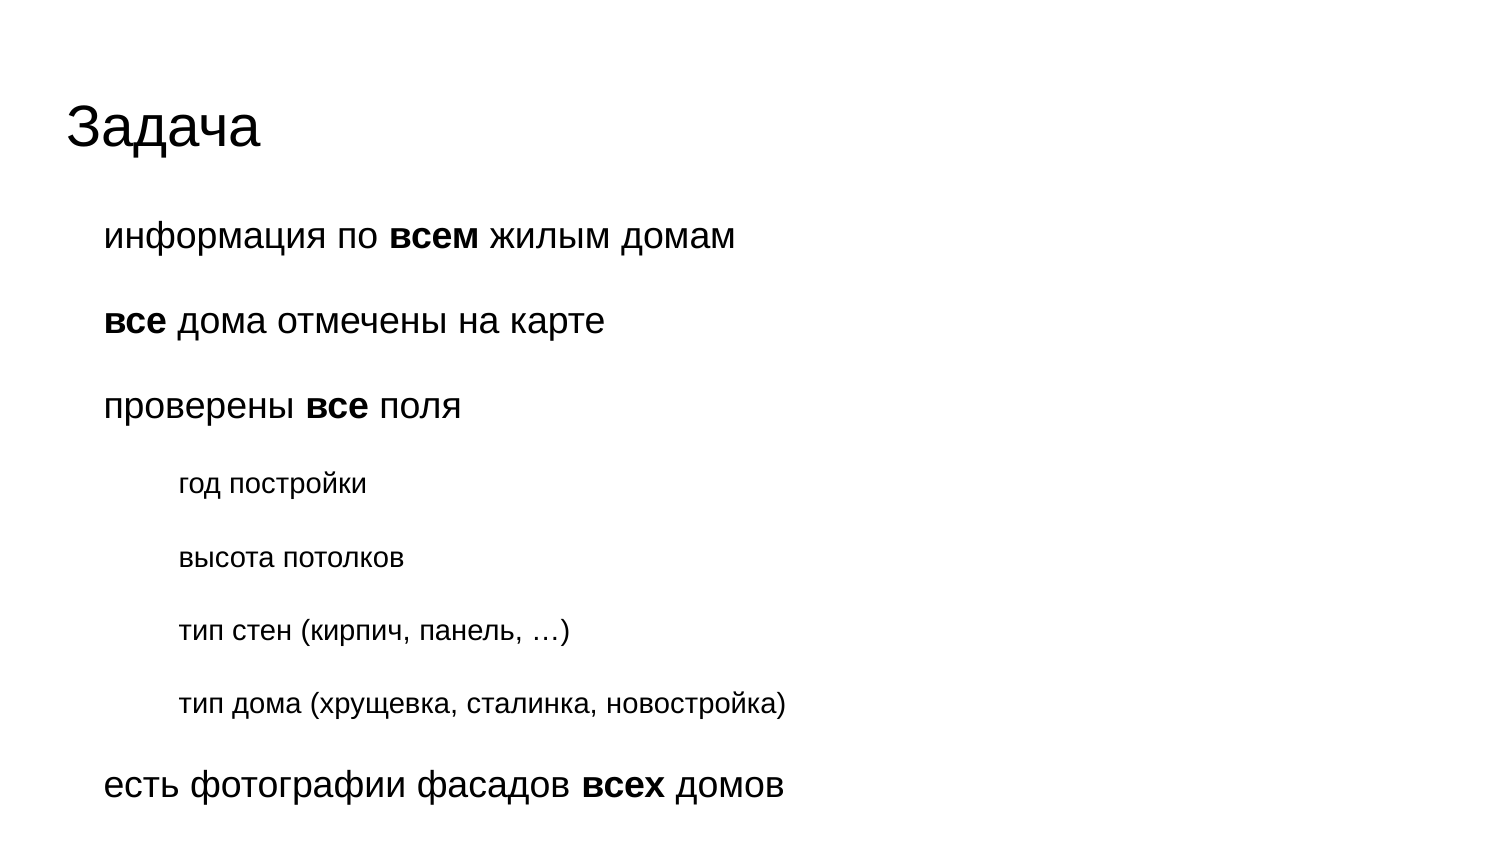

# Задача
информация по всем жилым домам
все дома отмечены на карте
проверены все поля
год постройки
высота потолков
тип стен (кирпич, панель, …)
тип дома (хрущевка, сталинка, новостройка)
есть фотографии фасадов всех домов
постоянная актуализация на будущее